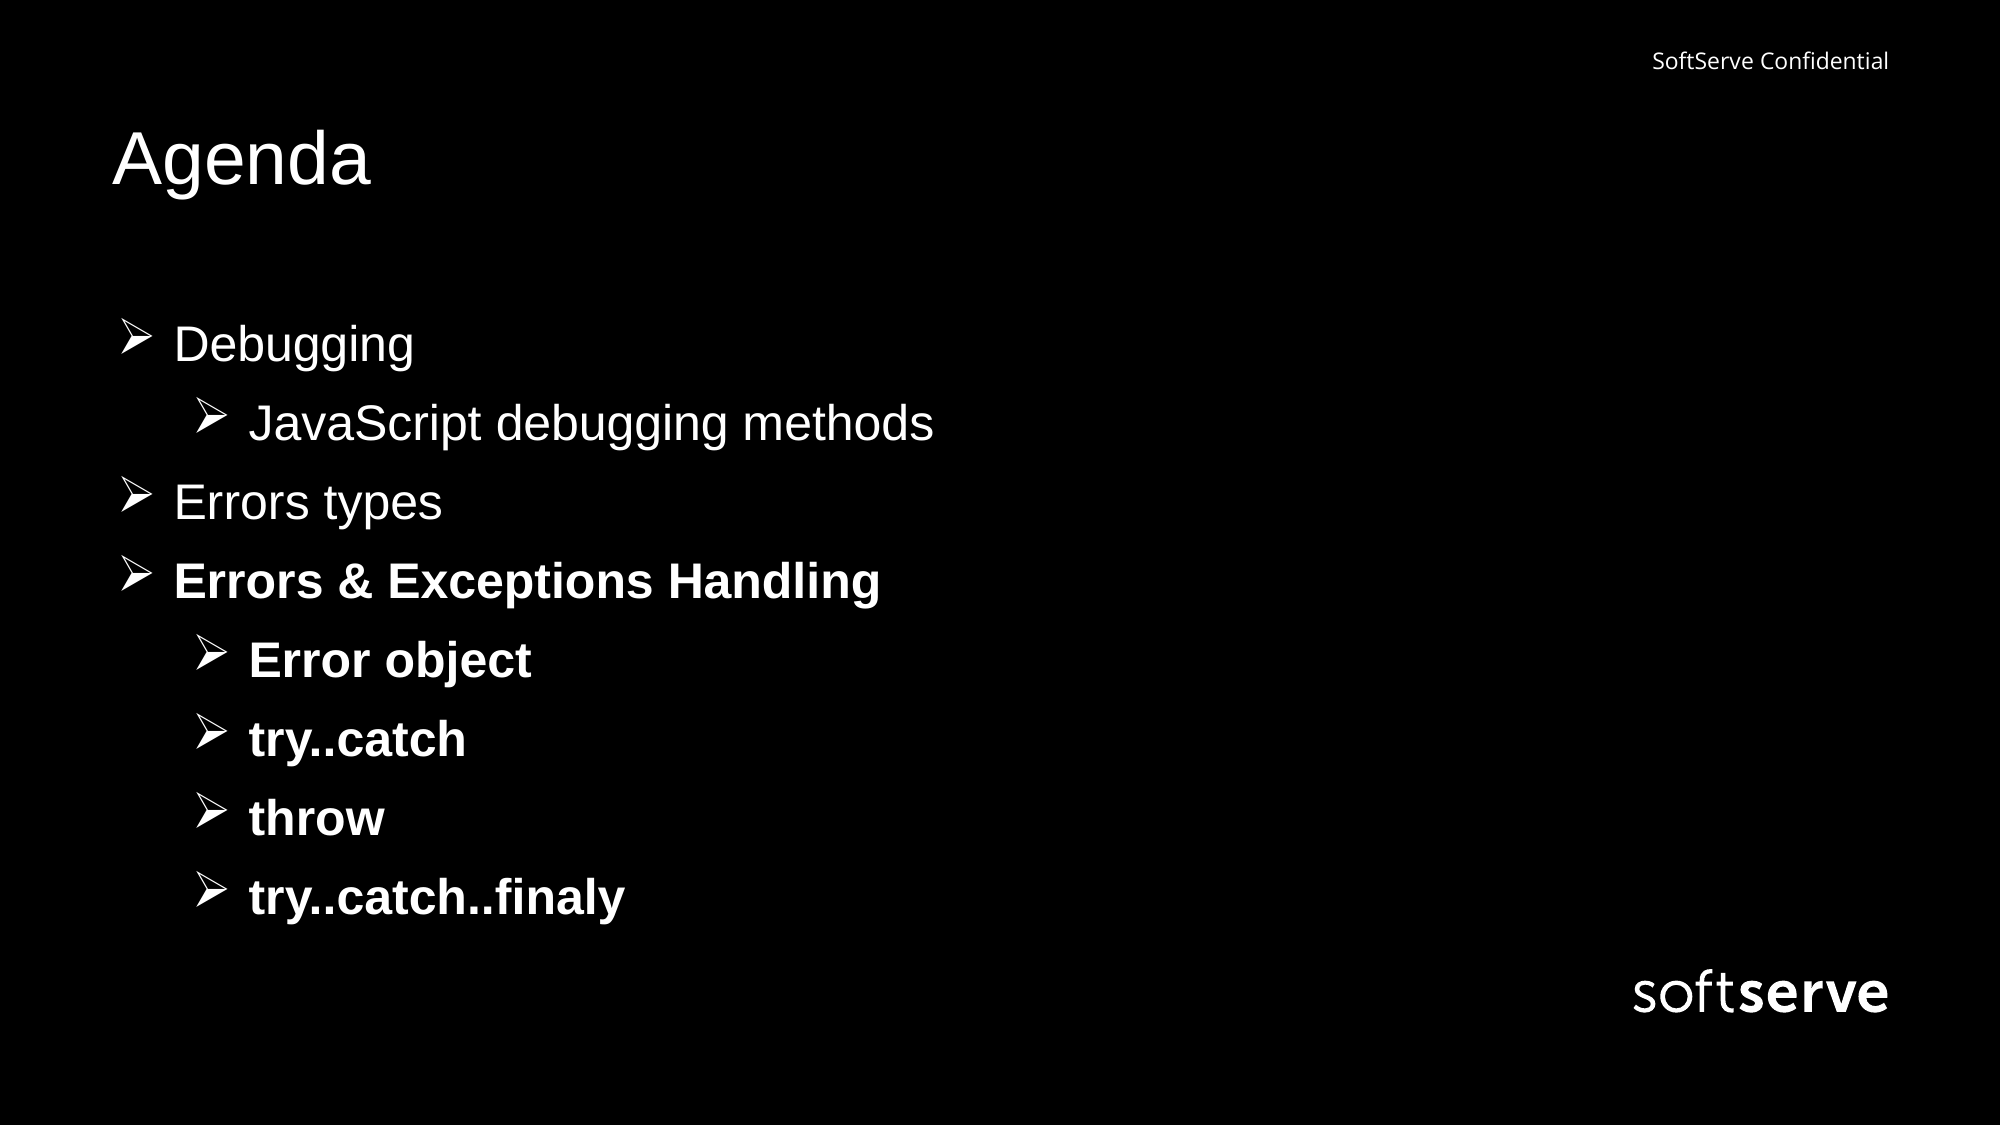

# Agenda
Debugging
JavaScript debugging methods
Errors types
Errors & Exceptions Handling
Error object
try..catch
throw
try..catch..finaly